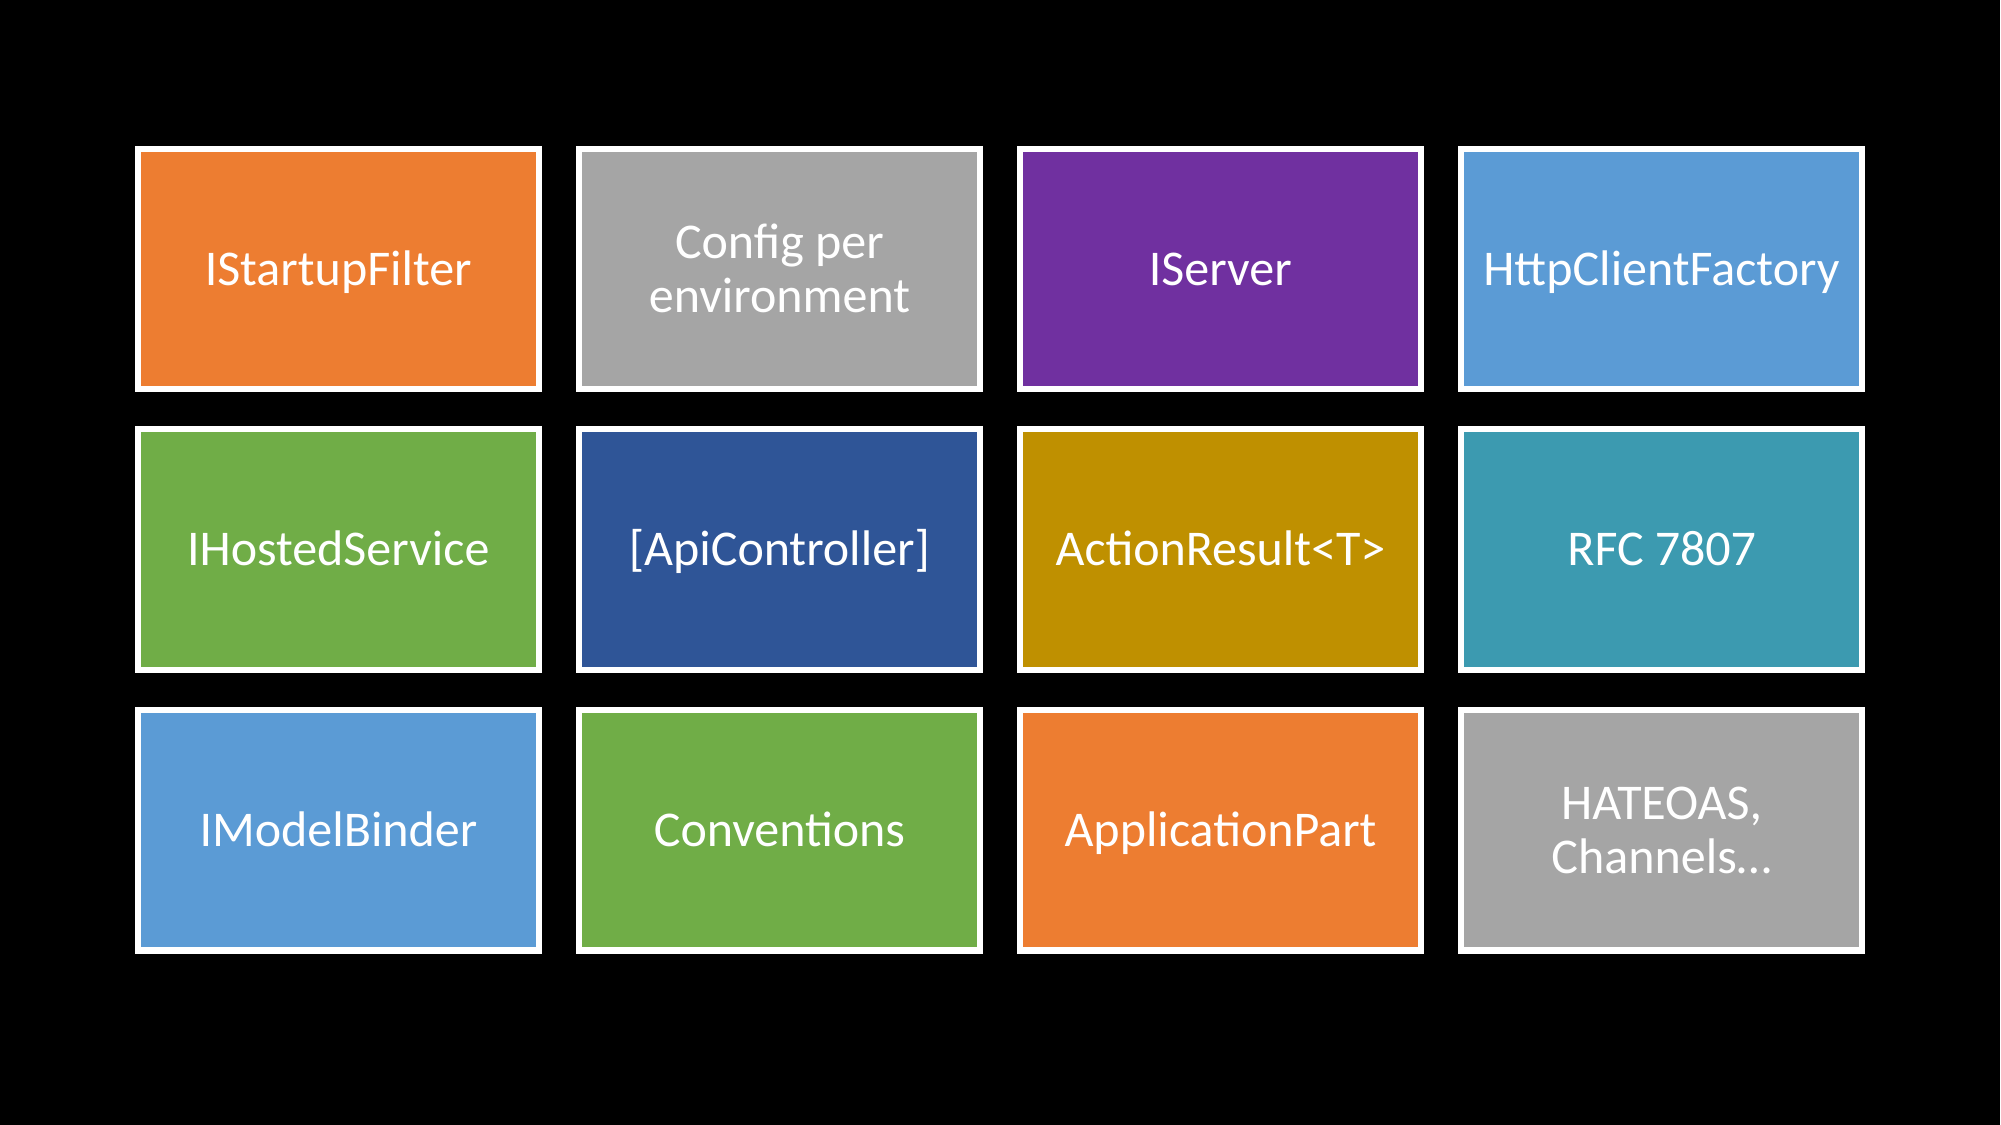

IStartupFilter
Config per environment
IServer
HttpClientFactory
IHostedService
[ApiController]
ActionResult<T>
RFC 7807
IModelBinder
Conventions
ApplicationPart
HATEOAS, Channels…